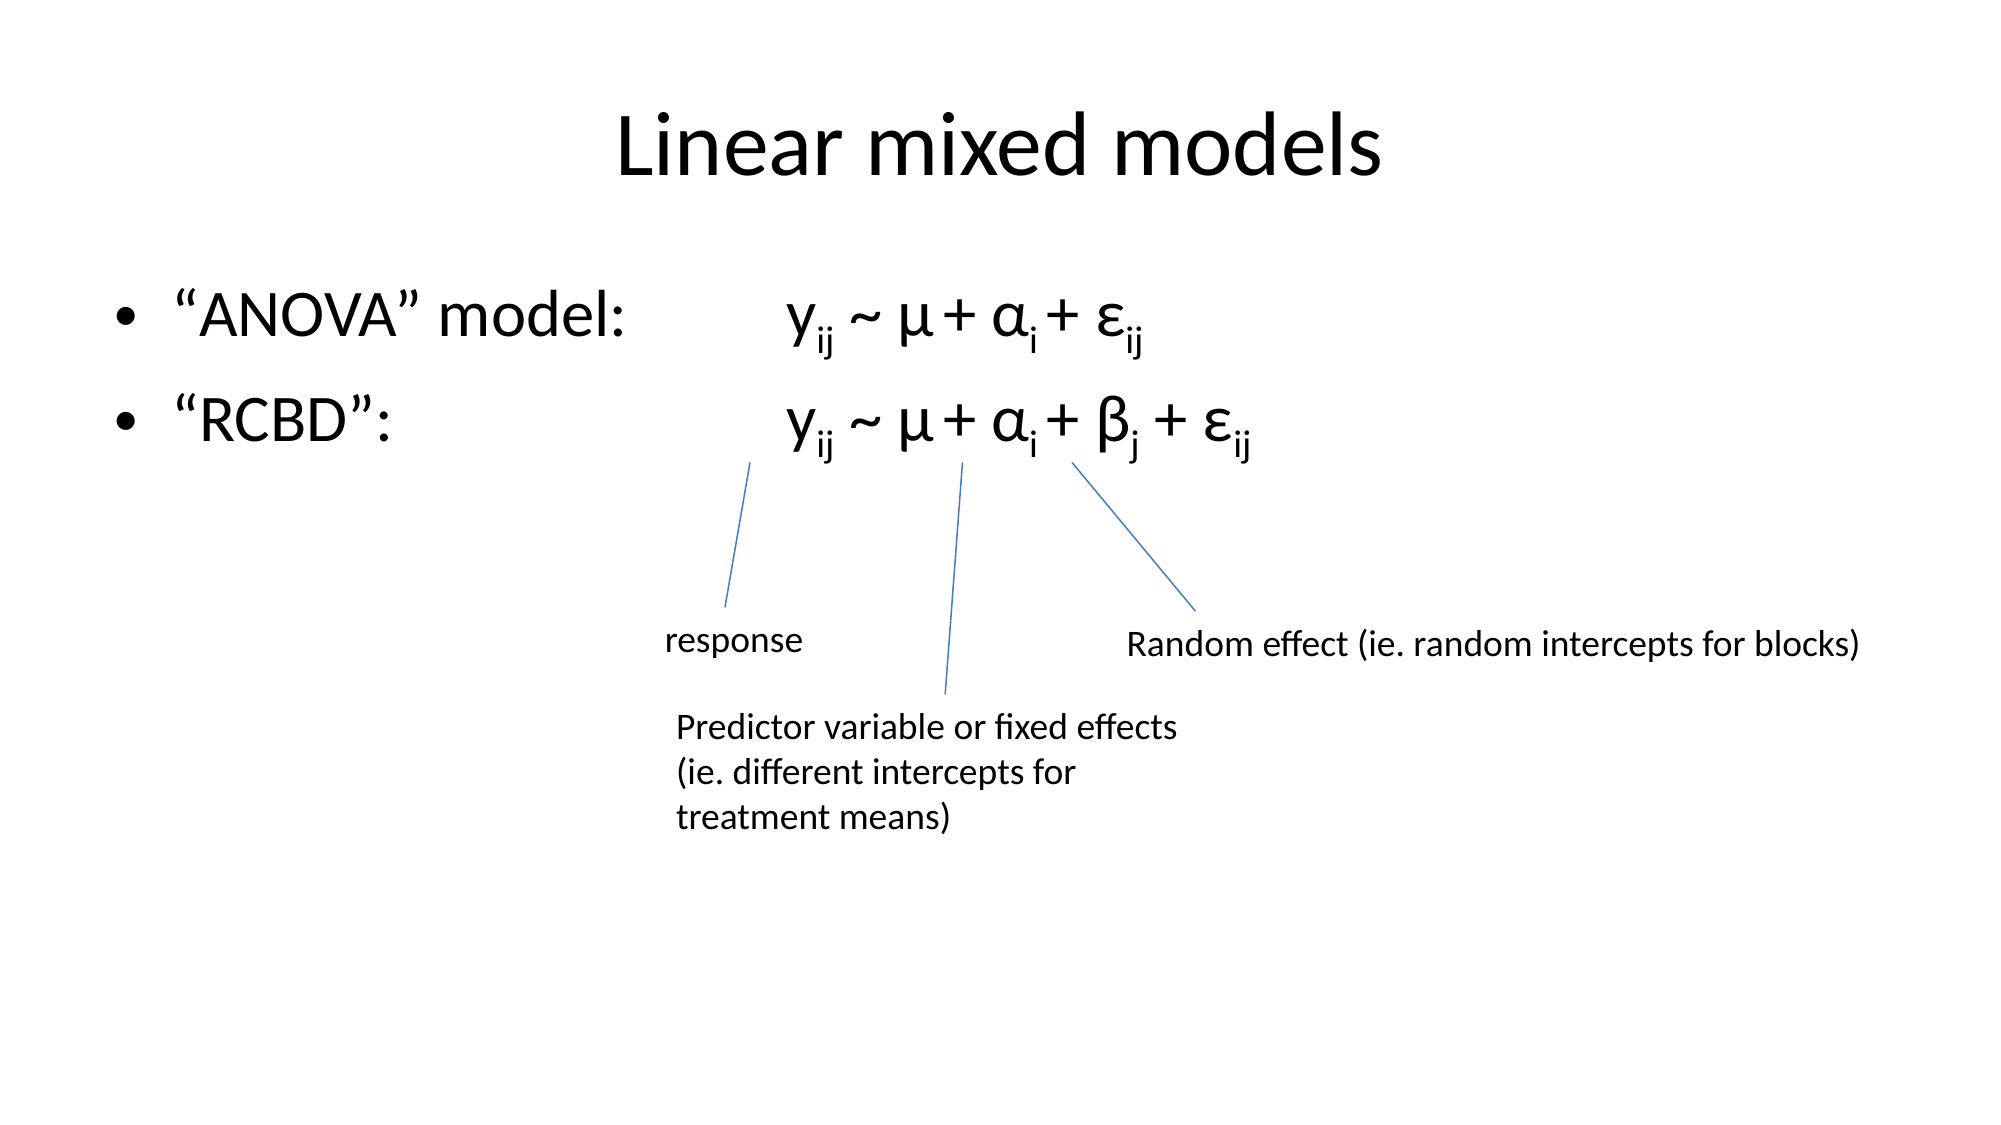

# Linear mixed models
“ANOVA” model: 	 yij ~ μ + αi + εij
“RCBD”:		 	 yij ~ μ + αi + βj + εij
response
Random effect (ie. random intercepts for blocks)
Predictor variable or fixed effects (ie. different intercepts for treatment means)